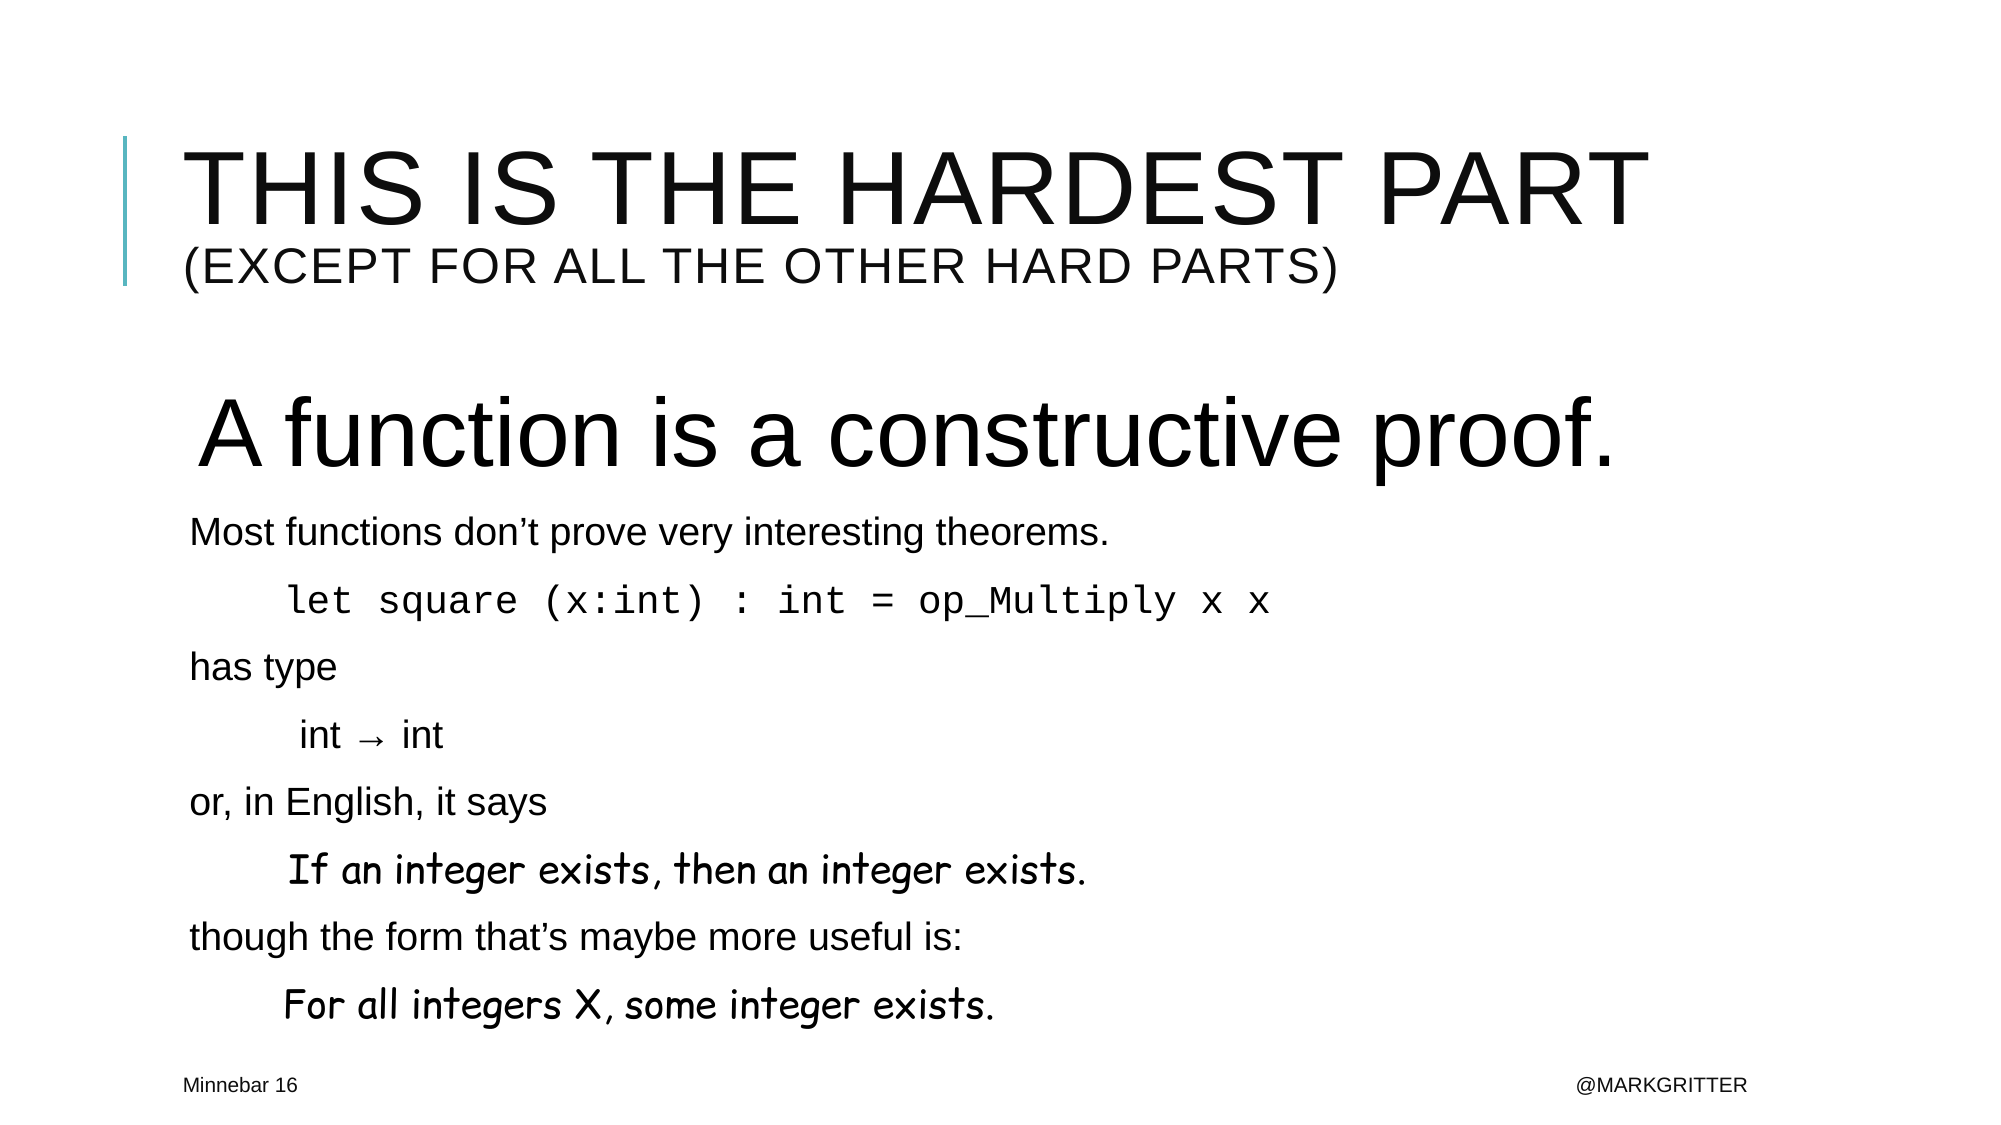

# This is the hardest part (except for all the other hard parts)
A function is a constructive proof.
Most functions don’t prove very interesting theorems.
    let square (x:int) : int = op_Multiply x x
has type
          int → int
or, in English, it says
         If an integer exists, then an integer exists.
though the form that’s maybe more useful is:
        For all integers X, some integer exists.

Minnebar 16
@markgritter